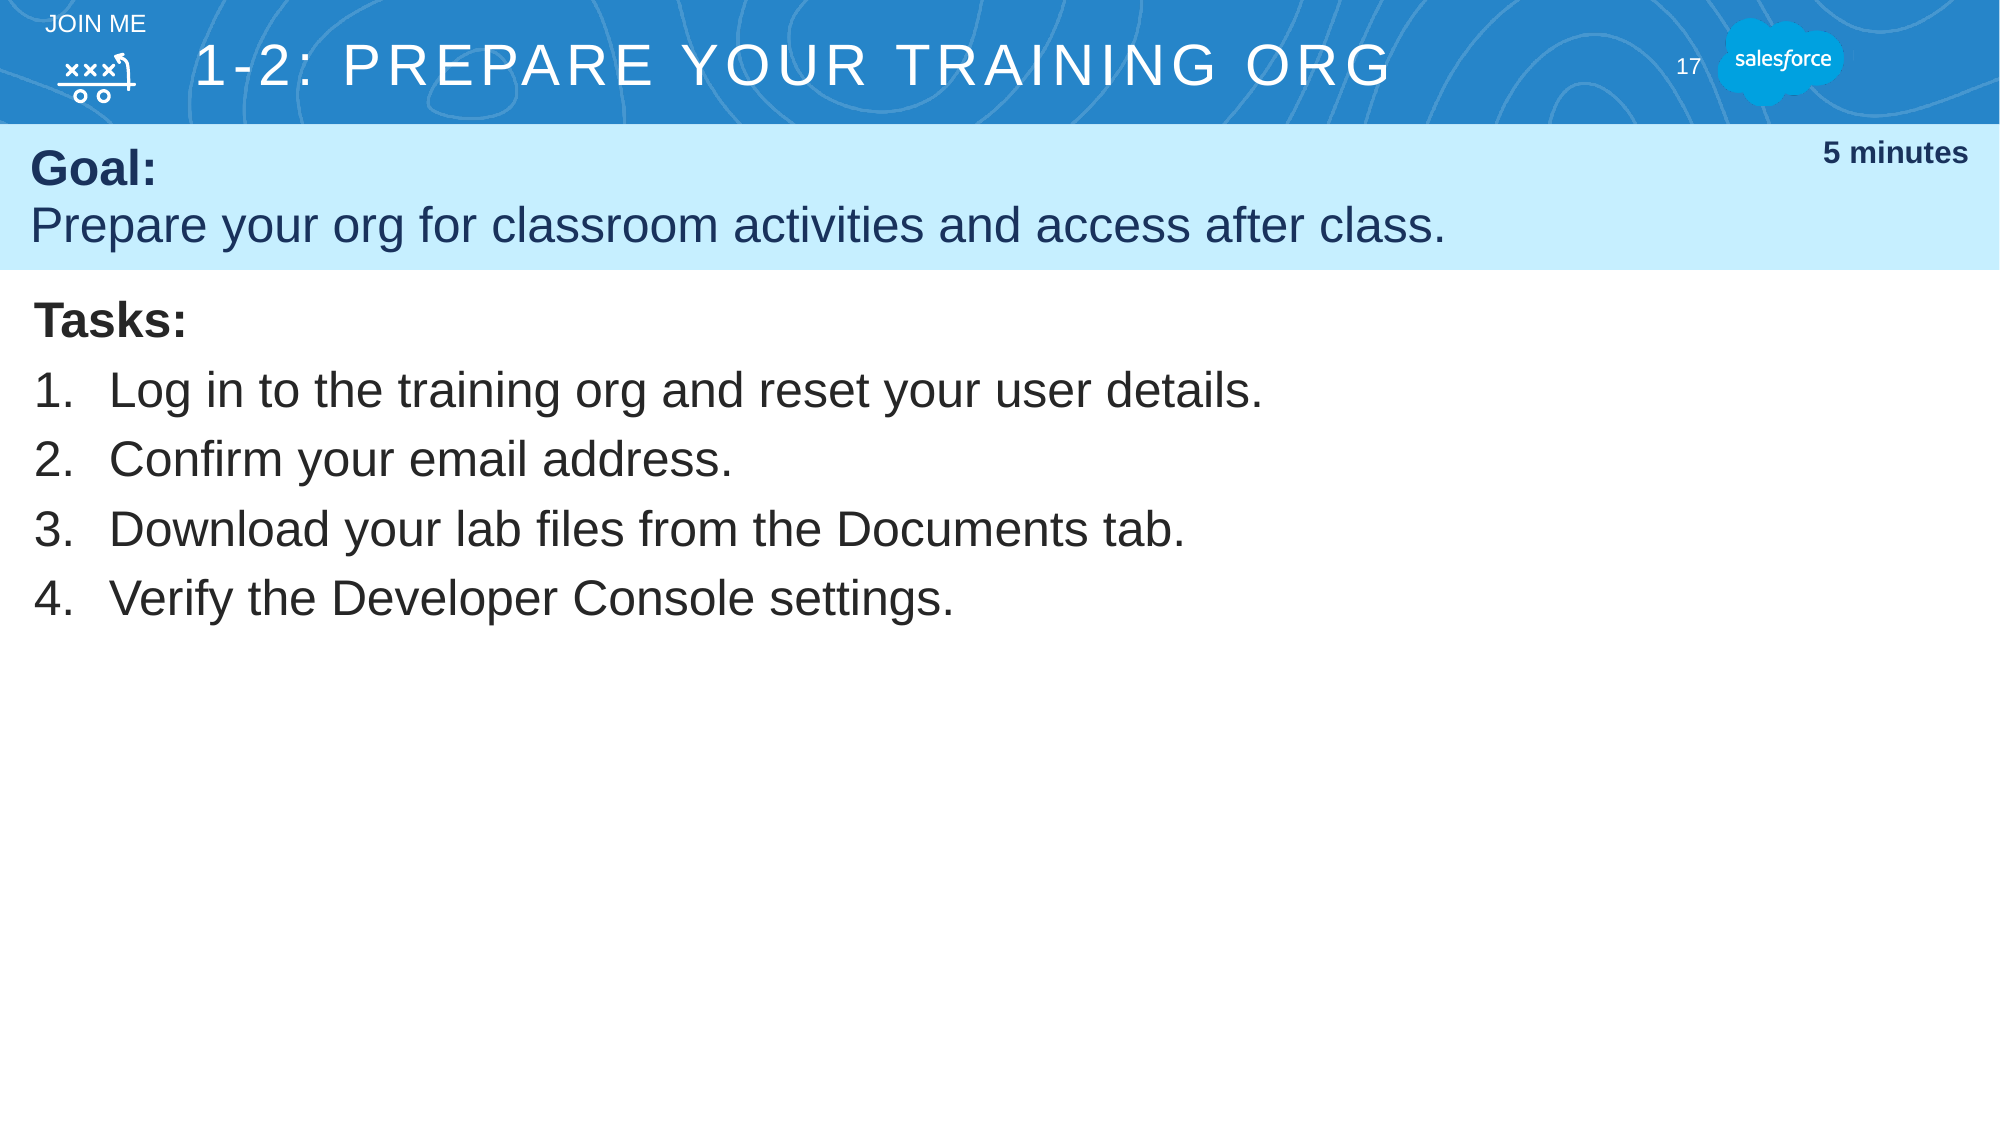

# 1-2: Prepare Your Training Org
Join Me
17
Goal:
Prepare your org for classroom activities and access after class.
5 minutes
Tasks:
Log in to the training org and reset your user details.
Confirm your email address.
Download your lab files from the Documents tab.
Verify the Developer Console settings.